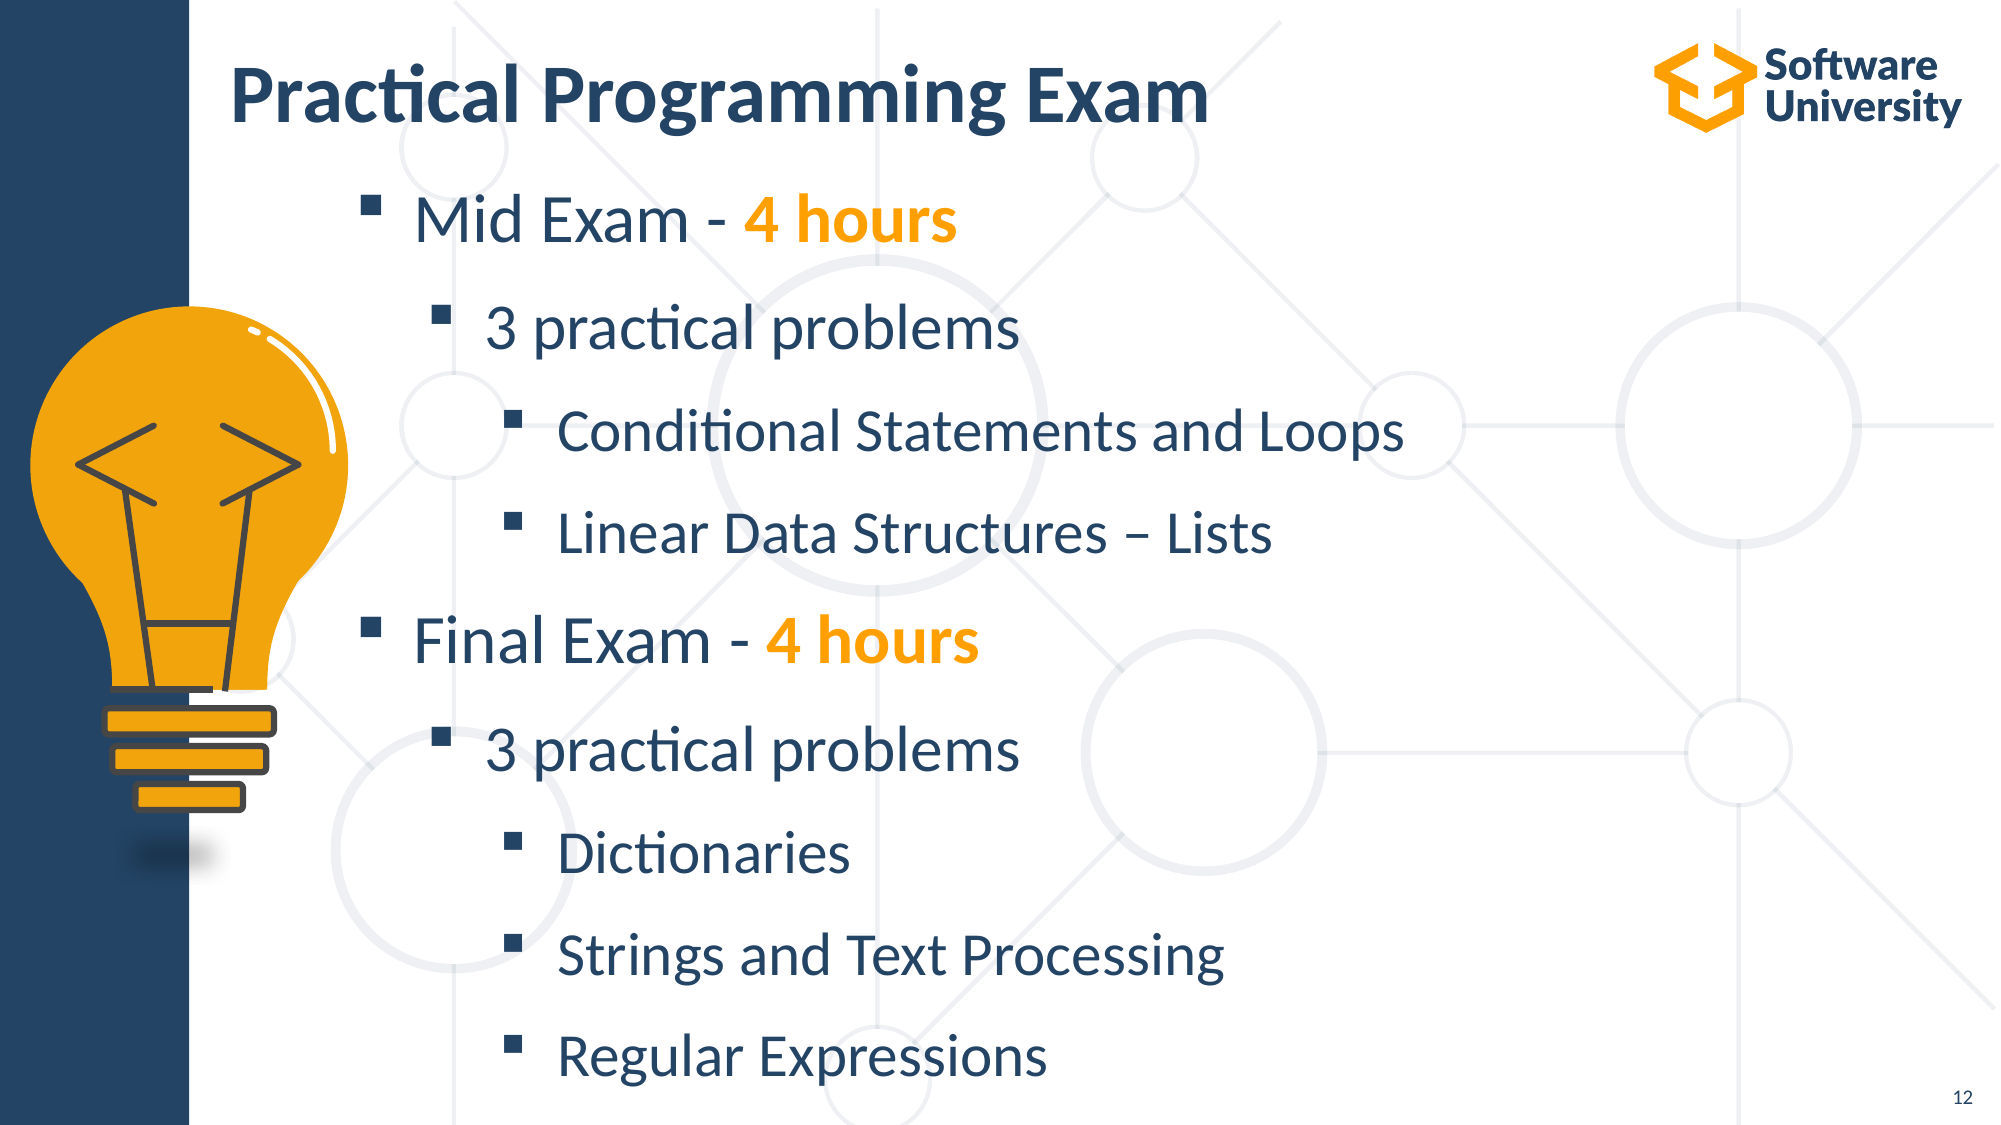

# Practical Programming Exam
Mid Exam - 4 hours
3 practical problems
Conditional Statements and Loops
Linear Data Structures – Lists
Final Exam - 4 hours
3 practical problems
Dictionaries
Strings and Text Processing
Regular Expressions
12